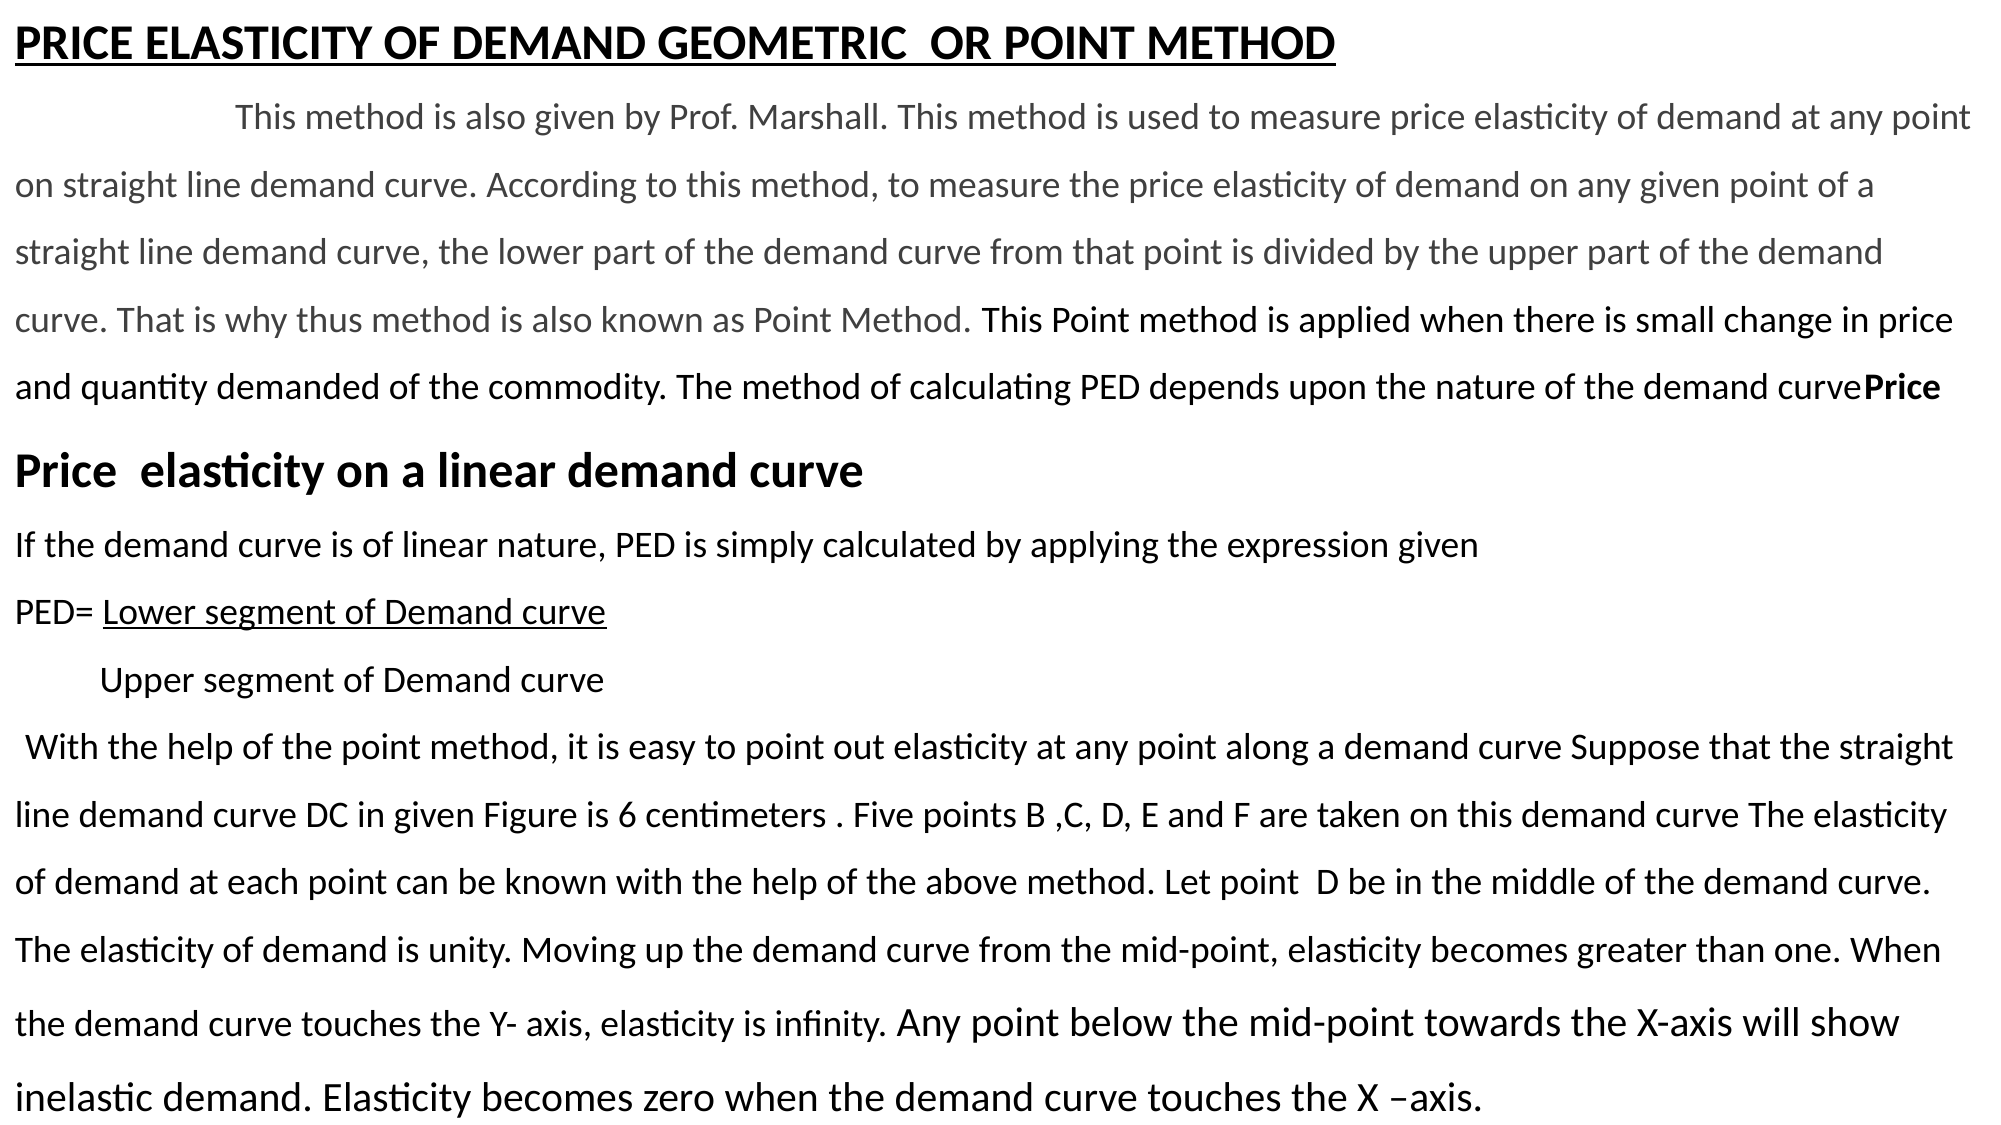

PRICE ELASTICITY OF DEMAND GEOMETRIC  OR POINT METHOD
                     This method is also given by Prof. Marshall. This method is used to measure price elasticity of demand at any point on straight line demand curve. According to this method, to measure the price elasticity of demand on any given point of a straight line demand curve, the lower part of the demand curve from that point is divided by the upper part of the demand curve. That is why thus method is also known as Point Method. This Point method is applied when there is small change in price and quantity demanded of the commodity. The method of calculating PED depends upon the nature of the demand curvePrice Price  elasticity on a linear demand curve
If the demand curve is of linear nature, PED is simply calculated by applying the expression given
PED= Lower segment of Demand curve
          Upper segment of Demand curve
 With the help of the point method, it is easy to point out elasticity at any point along a demand curve Suppose that the straight line demand curve DC in given Figure is 6 centimeters . Five points B ,C, D, E and F are taken on this demand curve The elasticity of demand at each point can be known with the help of the above method. Let point  D be in the middle of the demand curve.  The elasticity of demand is unity. Mov­ing up the demand curve from the mid-point, elasticity be­comes greater than one. When the demand curve touches the Y- axis, elasticity is infinity. Any point below the mid-point towards the X-axis will show inelastic demand. Elasticity becomes zero when the demand curve touches the X –axis.

.